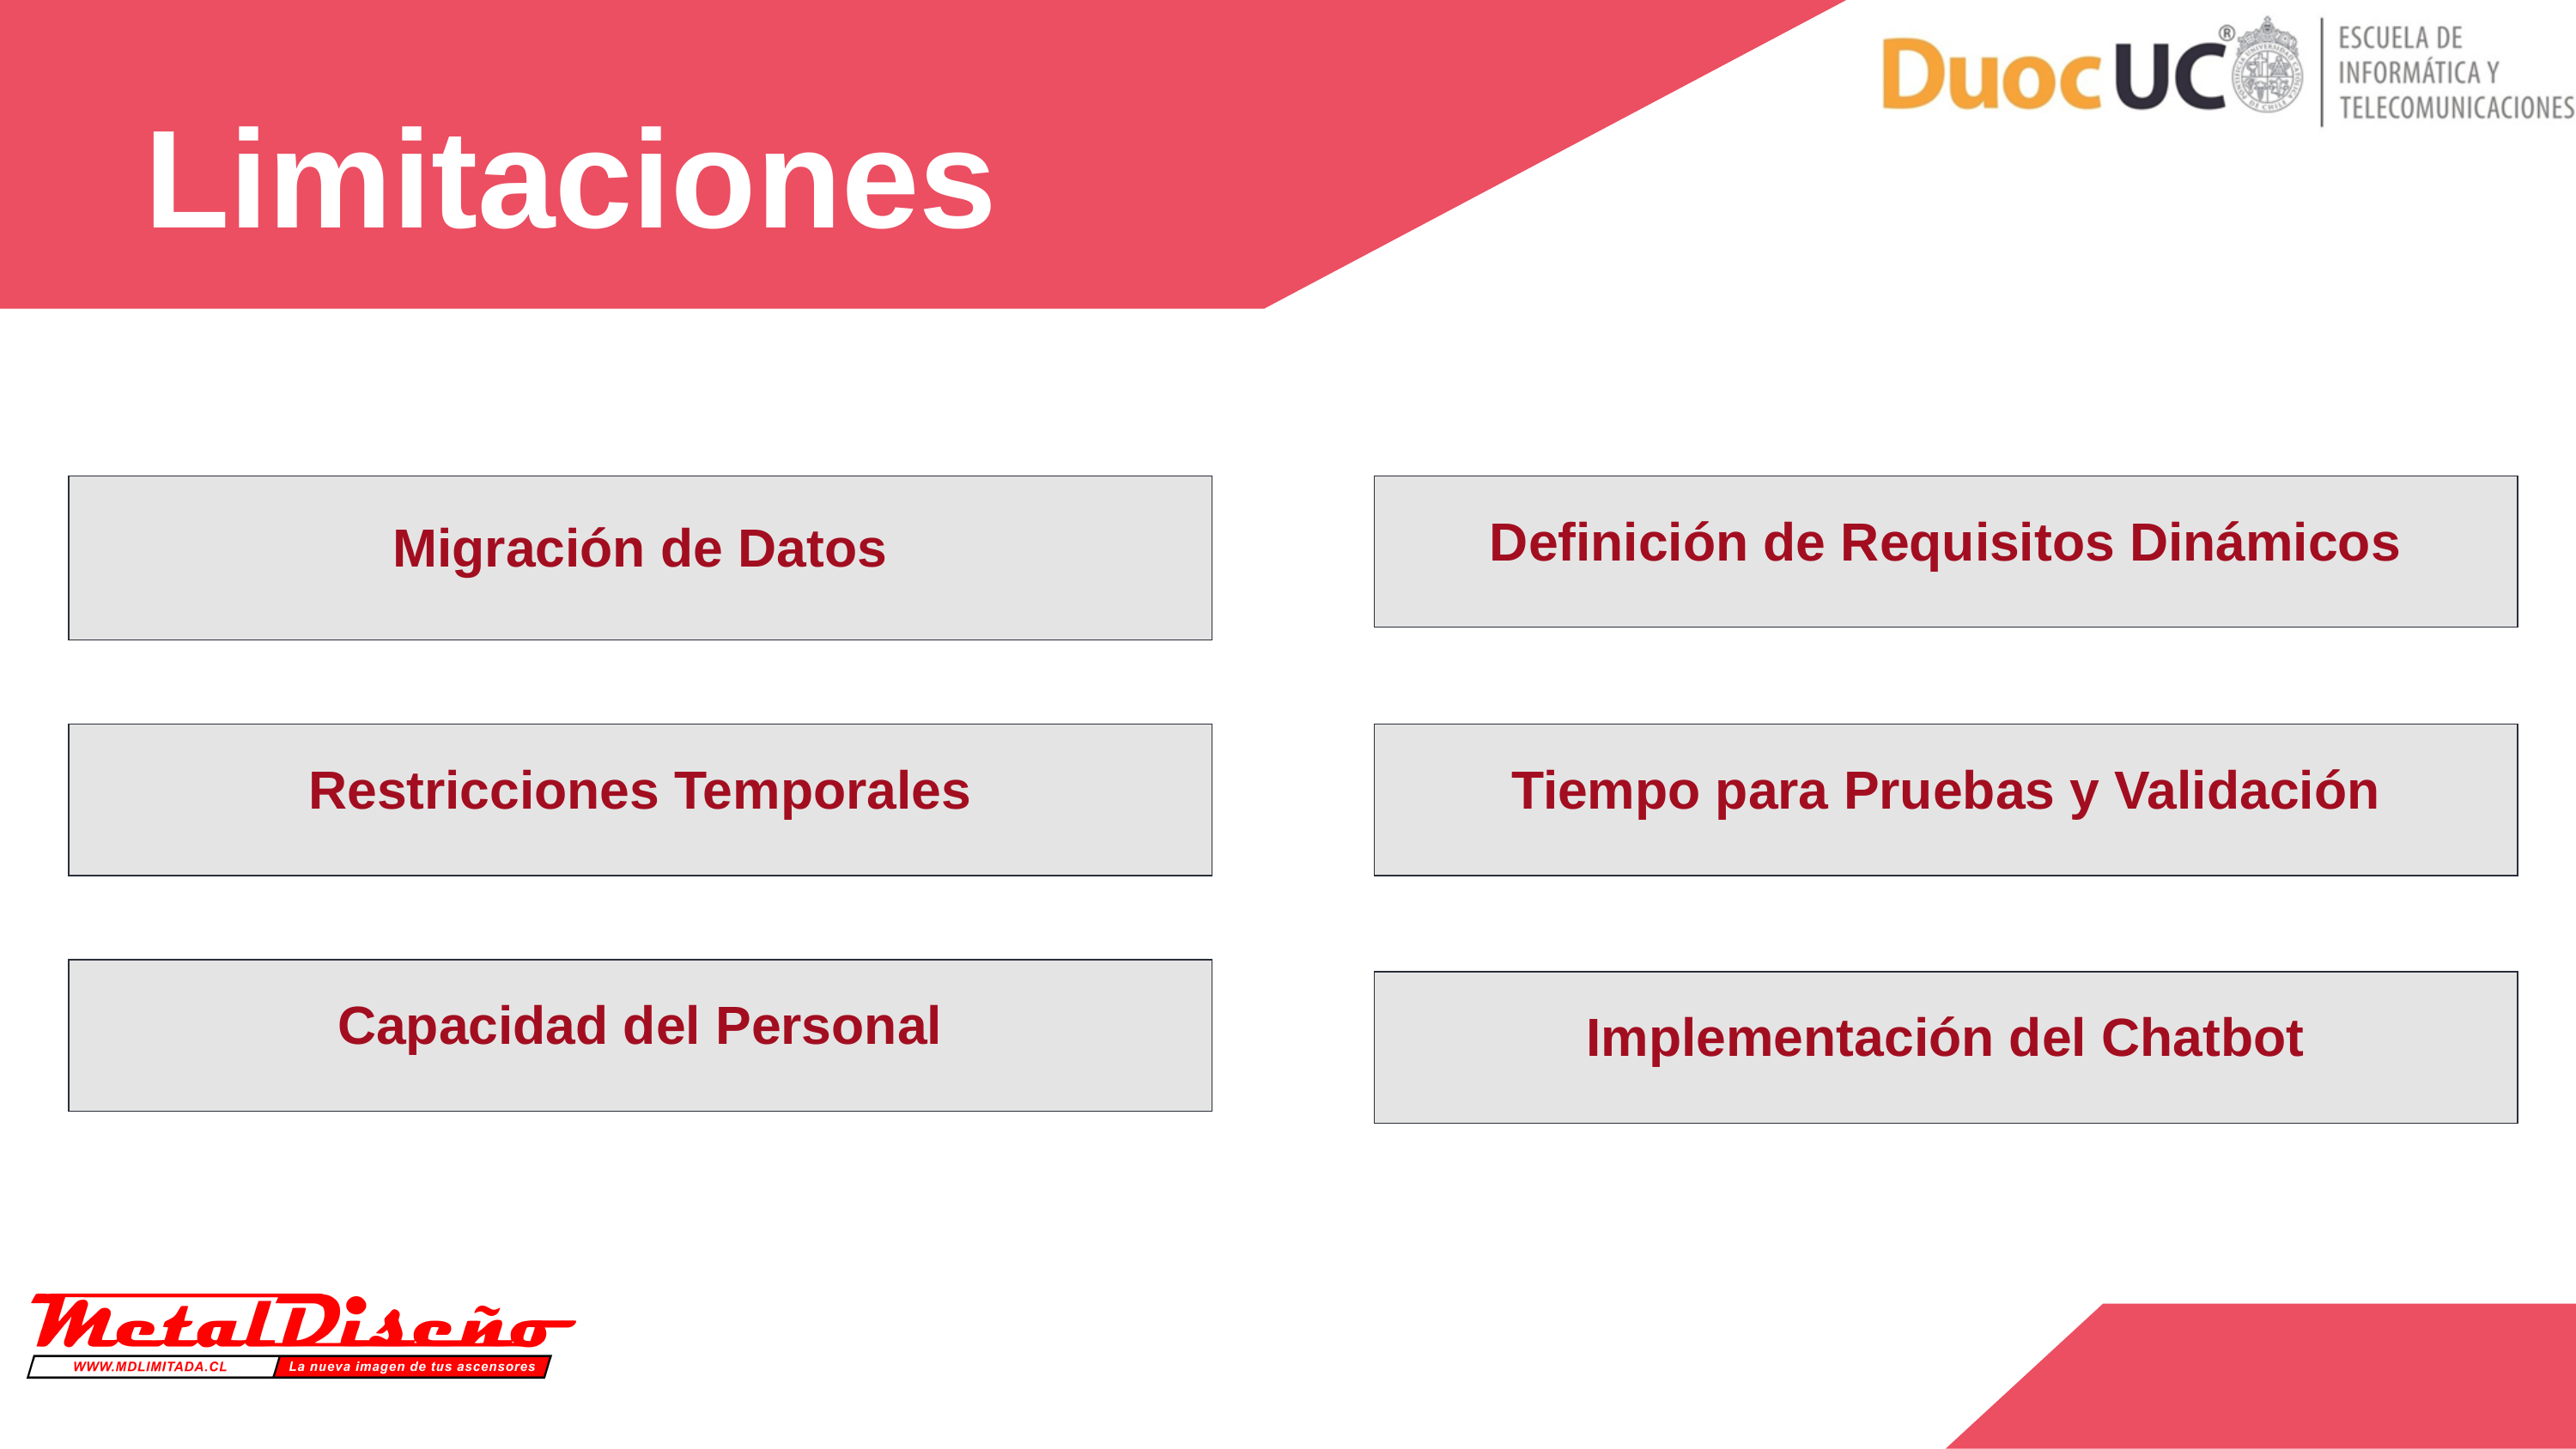

Limitaciones

Migración de Datos

Restricciones Temporales

Capacidad del Personal

Definición de Requisitos Dinámicos

Tiempo para Pruebas y Validación

Implementación del Chatbot